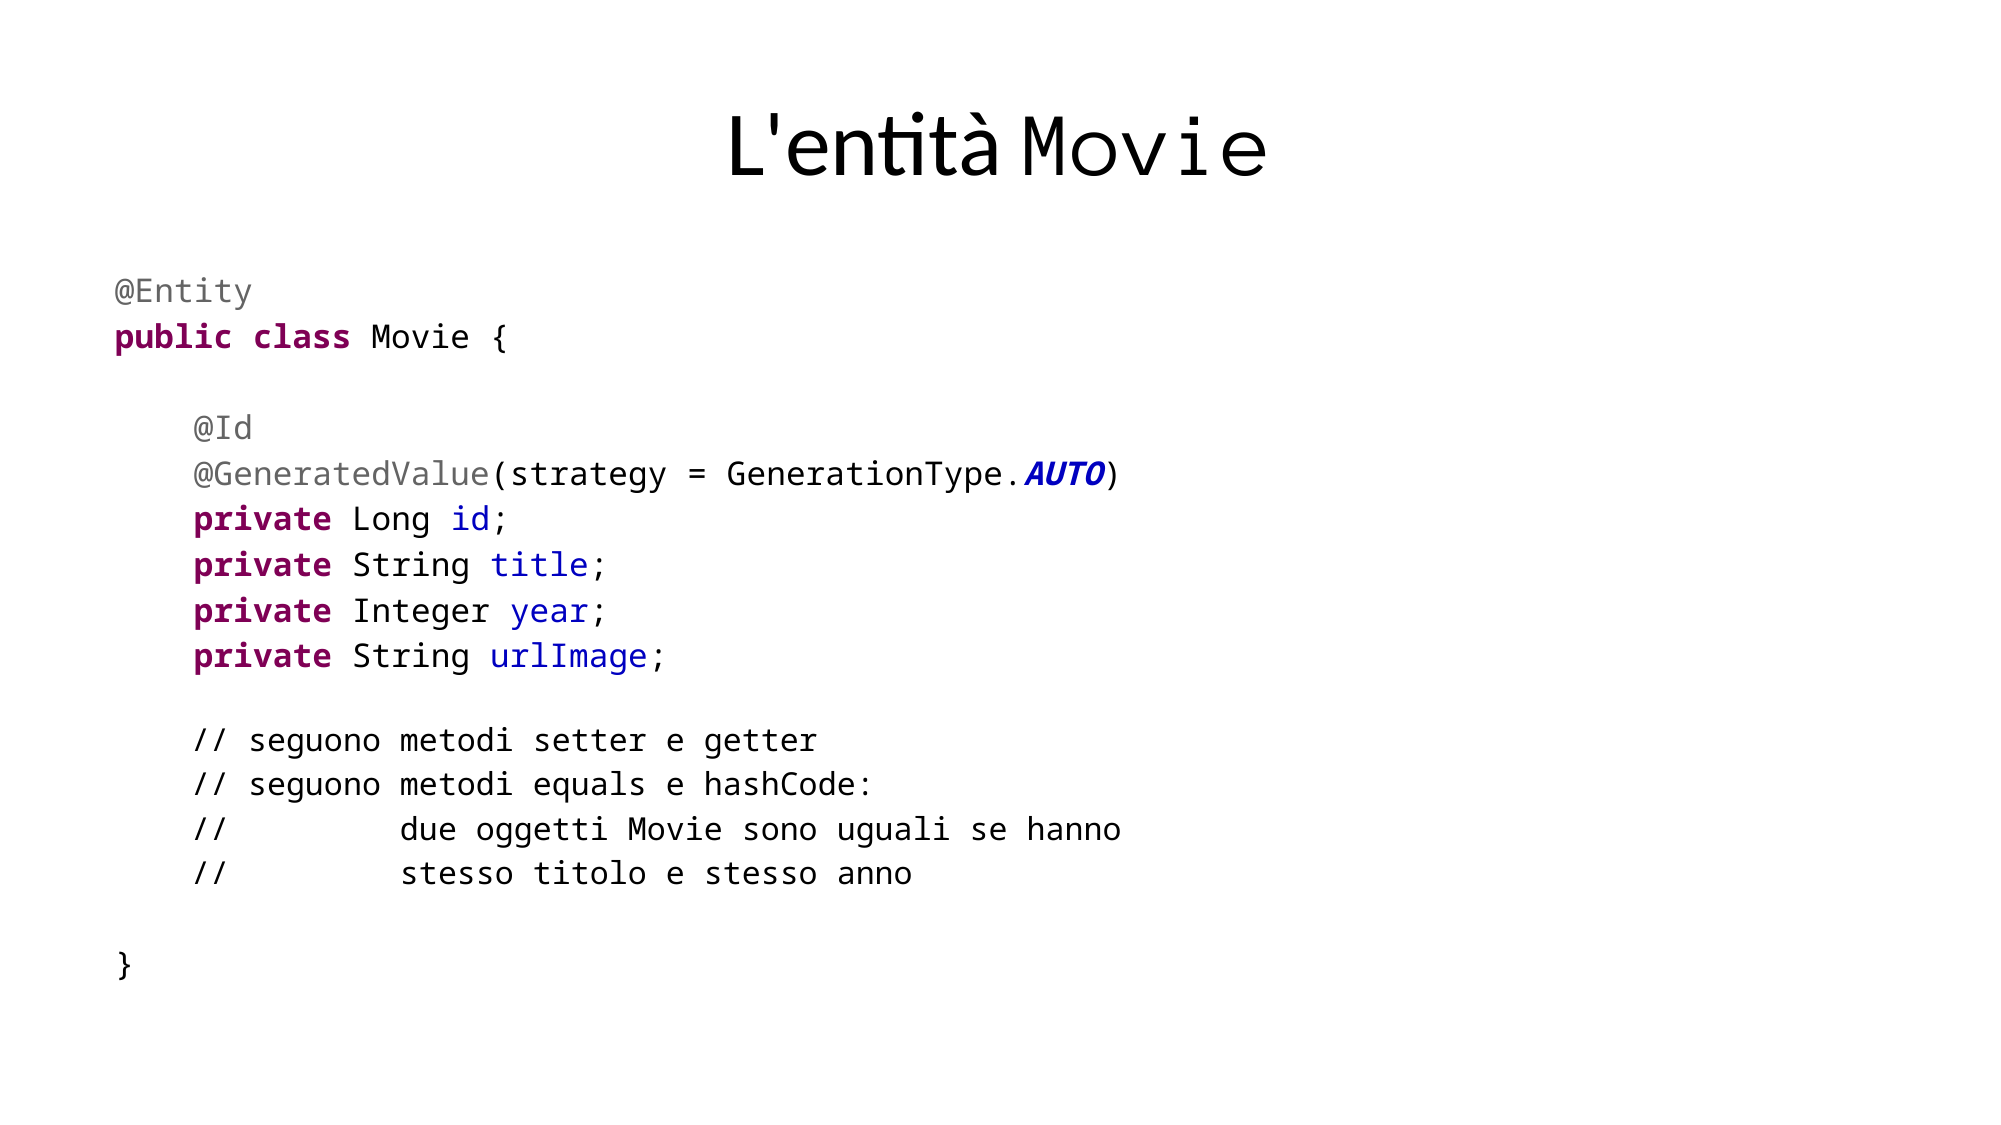

# L'entità Movie
@Entity
public class Movie {

    @Id
    @GeneratedValue(strategy = GenerationType.AUTO)
    private Long id;
    private String title;
    private Integer year;
    private String urlImage;
    // seguono metodi setter e getter
    // seguono metodi equals e hashCode:
    //         due oggetti Movie sono uguali se hanno
    //         stesso titolo e stesso anno

}